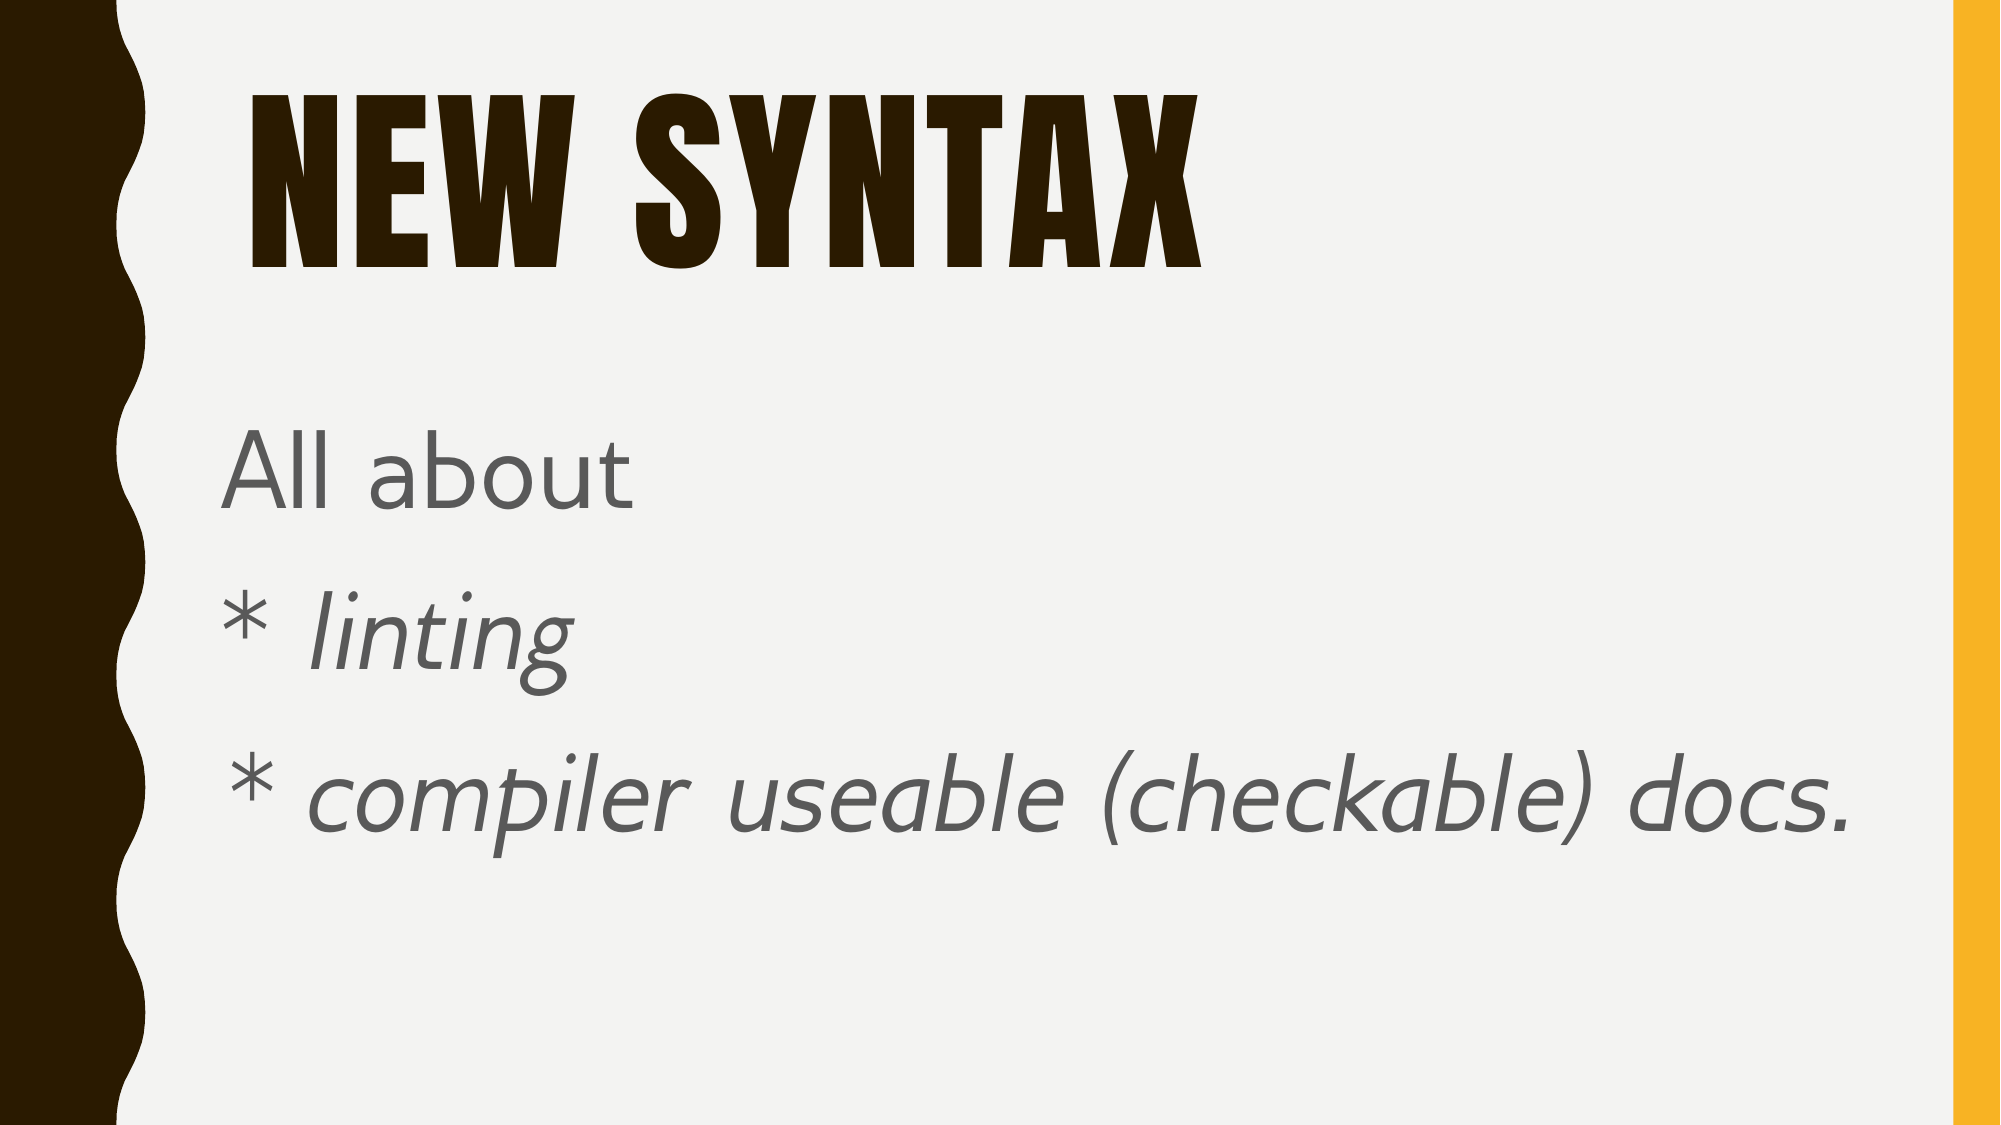

New Syntax
All about
* linting
* compiler useable (checkable) docs.